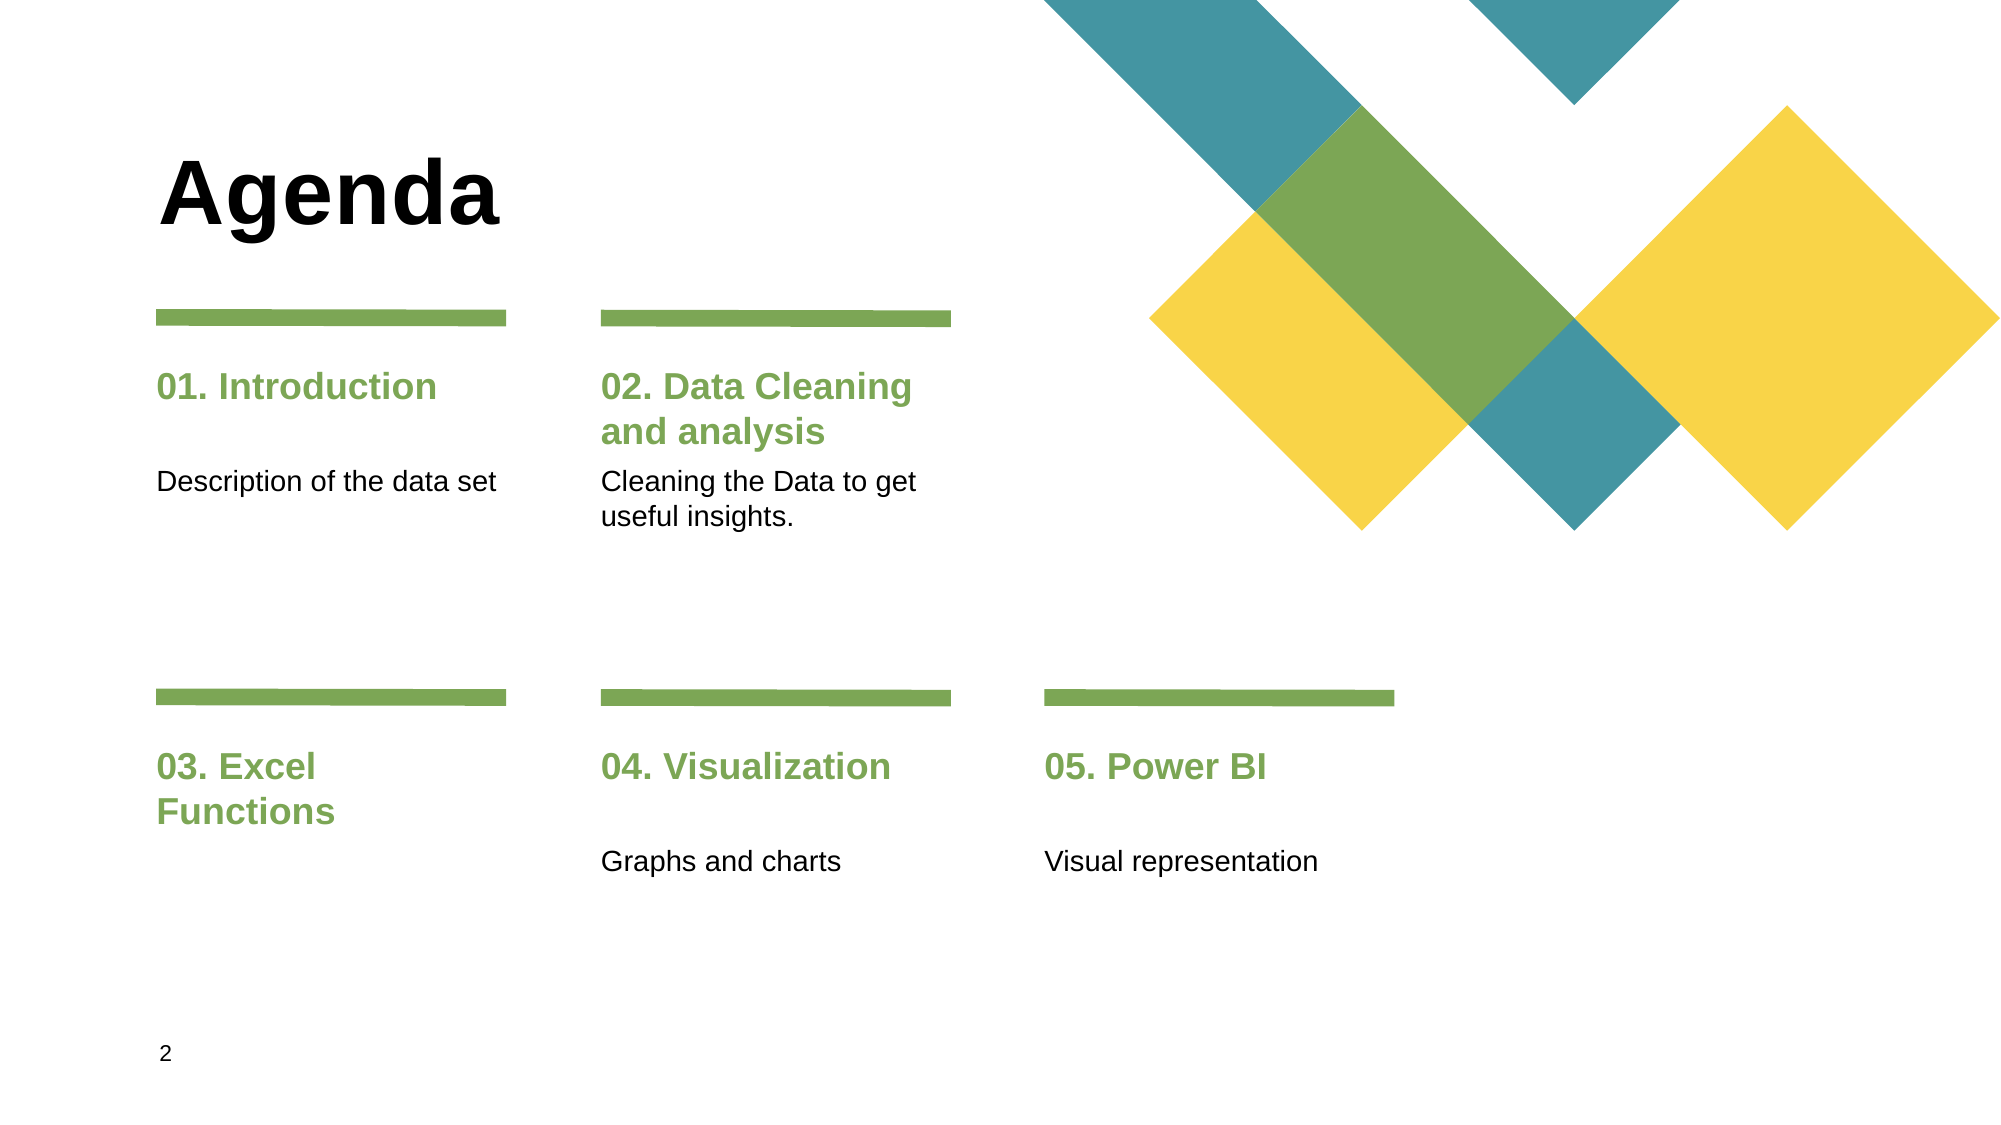

# Agenda
01. Introduction
02. Data Cleaning and analysis
Description of the data set
Cleaning the Data to get useful insights.
03. Excel Functions
04. Visualization
05. Power BI
Graphs and charts
Visual representation
2